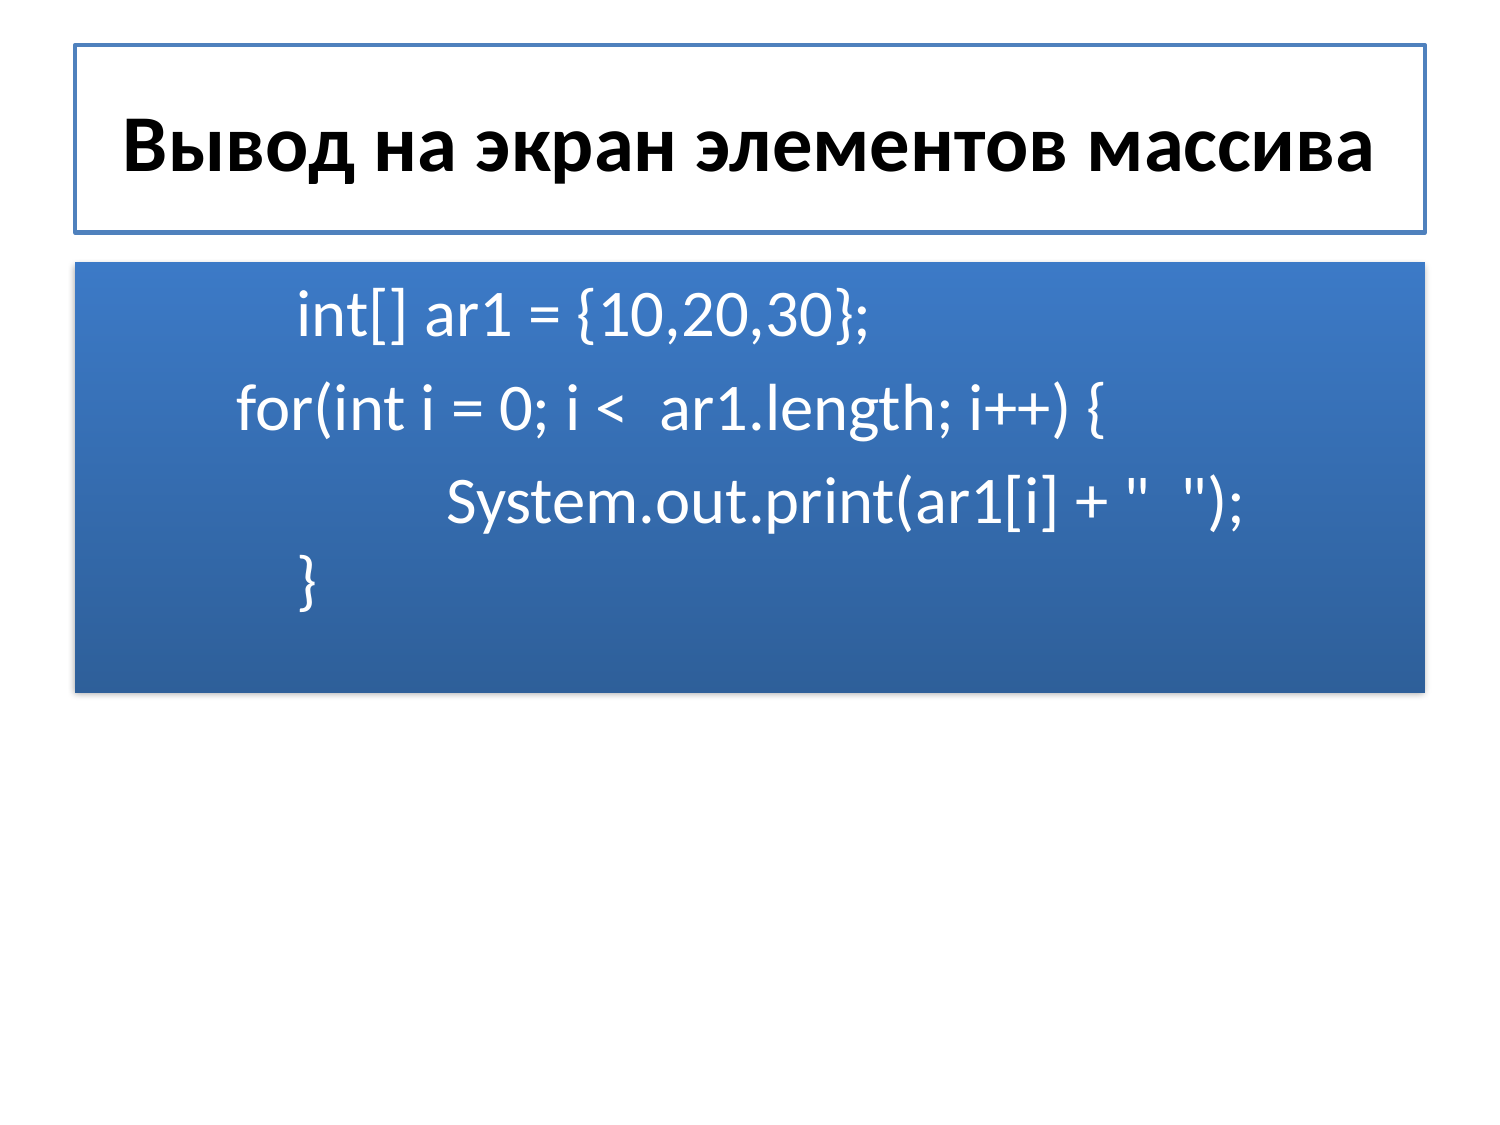

# Вывод на экран элементов массива
		int[] ar1 = {10,20,30};
	      for(int i = 0; i <  ar1.length; i++) {
		 	System.out.print(ar1[i] + "  ");
	}